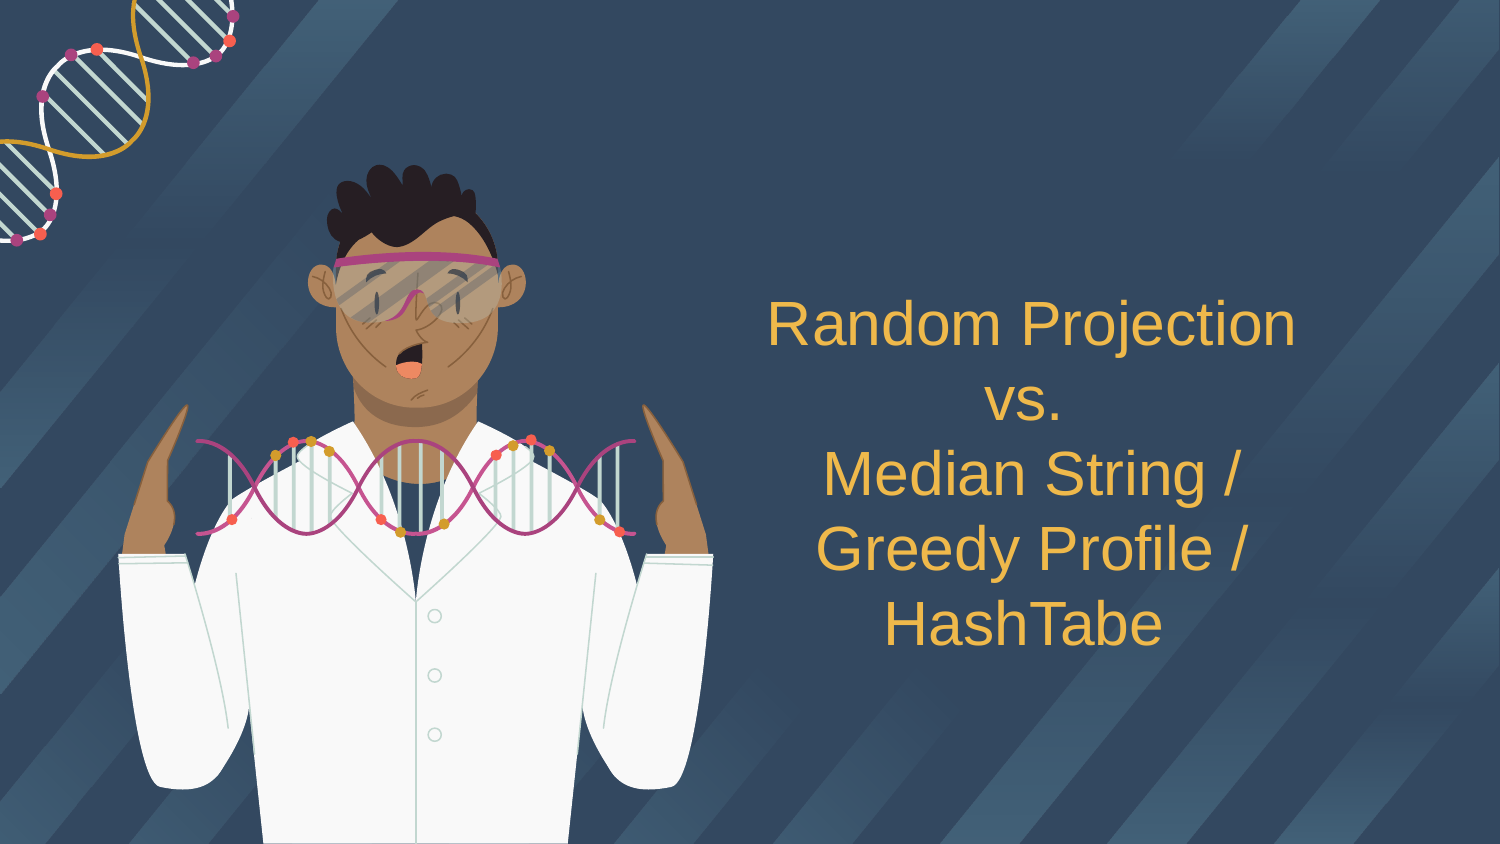

# Random Projection
vs.
Median String /
Greedy Profile /
HashTabe